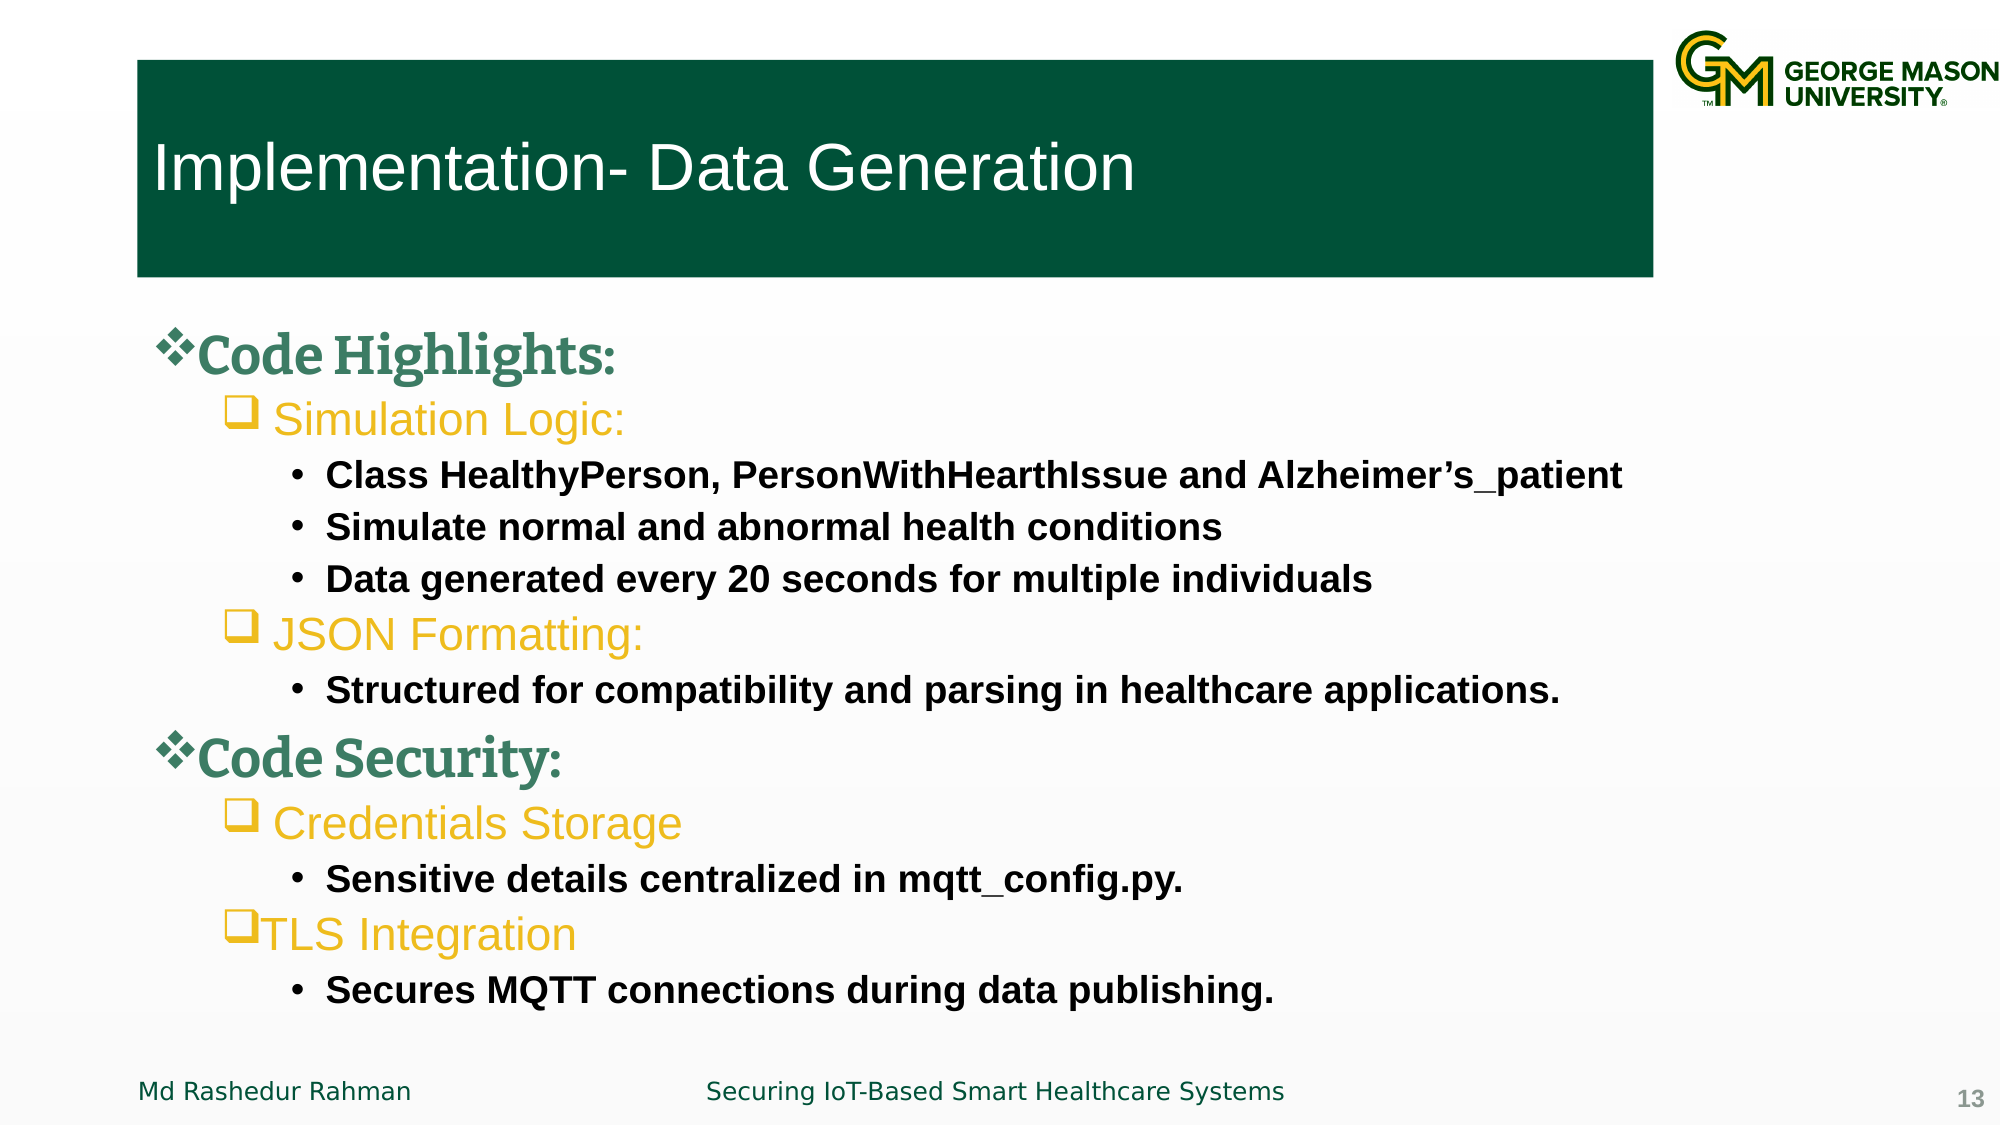

# Implementation- Data Generation
Code Highlights:
 Simulation Logic:
Class HealthyPerson, PersonWithHearthIssue and Alzheimer’s_patient
Simulate normal and abnormal health conditions
Data generated every 20 seconds for multiple individuals
 JSON Formatting:
Structured for compatibility and parsing in healthcare applications.
Code Security:
 Credentials Storage
Sensitive details centralized in mqtt_config.py.
TLS Integration
Secures MQTT connections during data publishing.

13